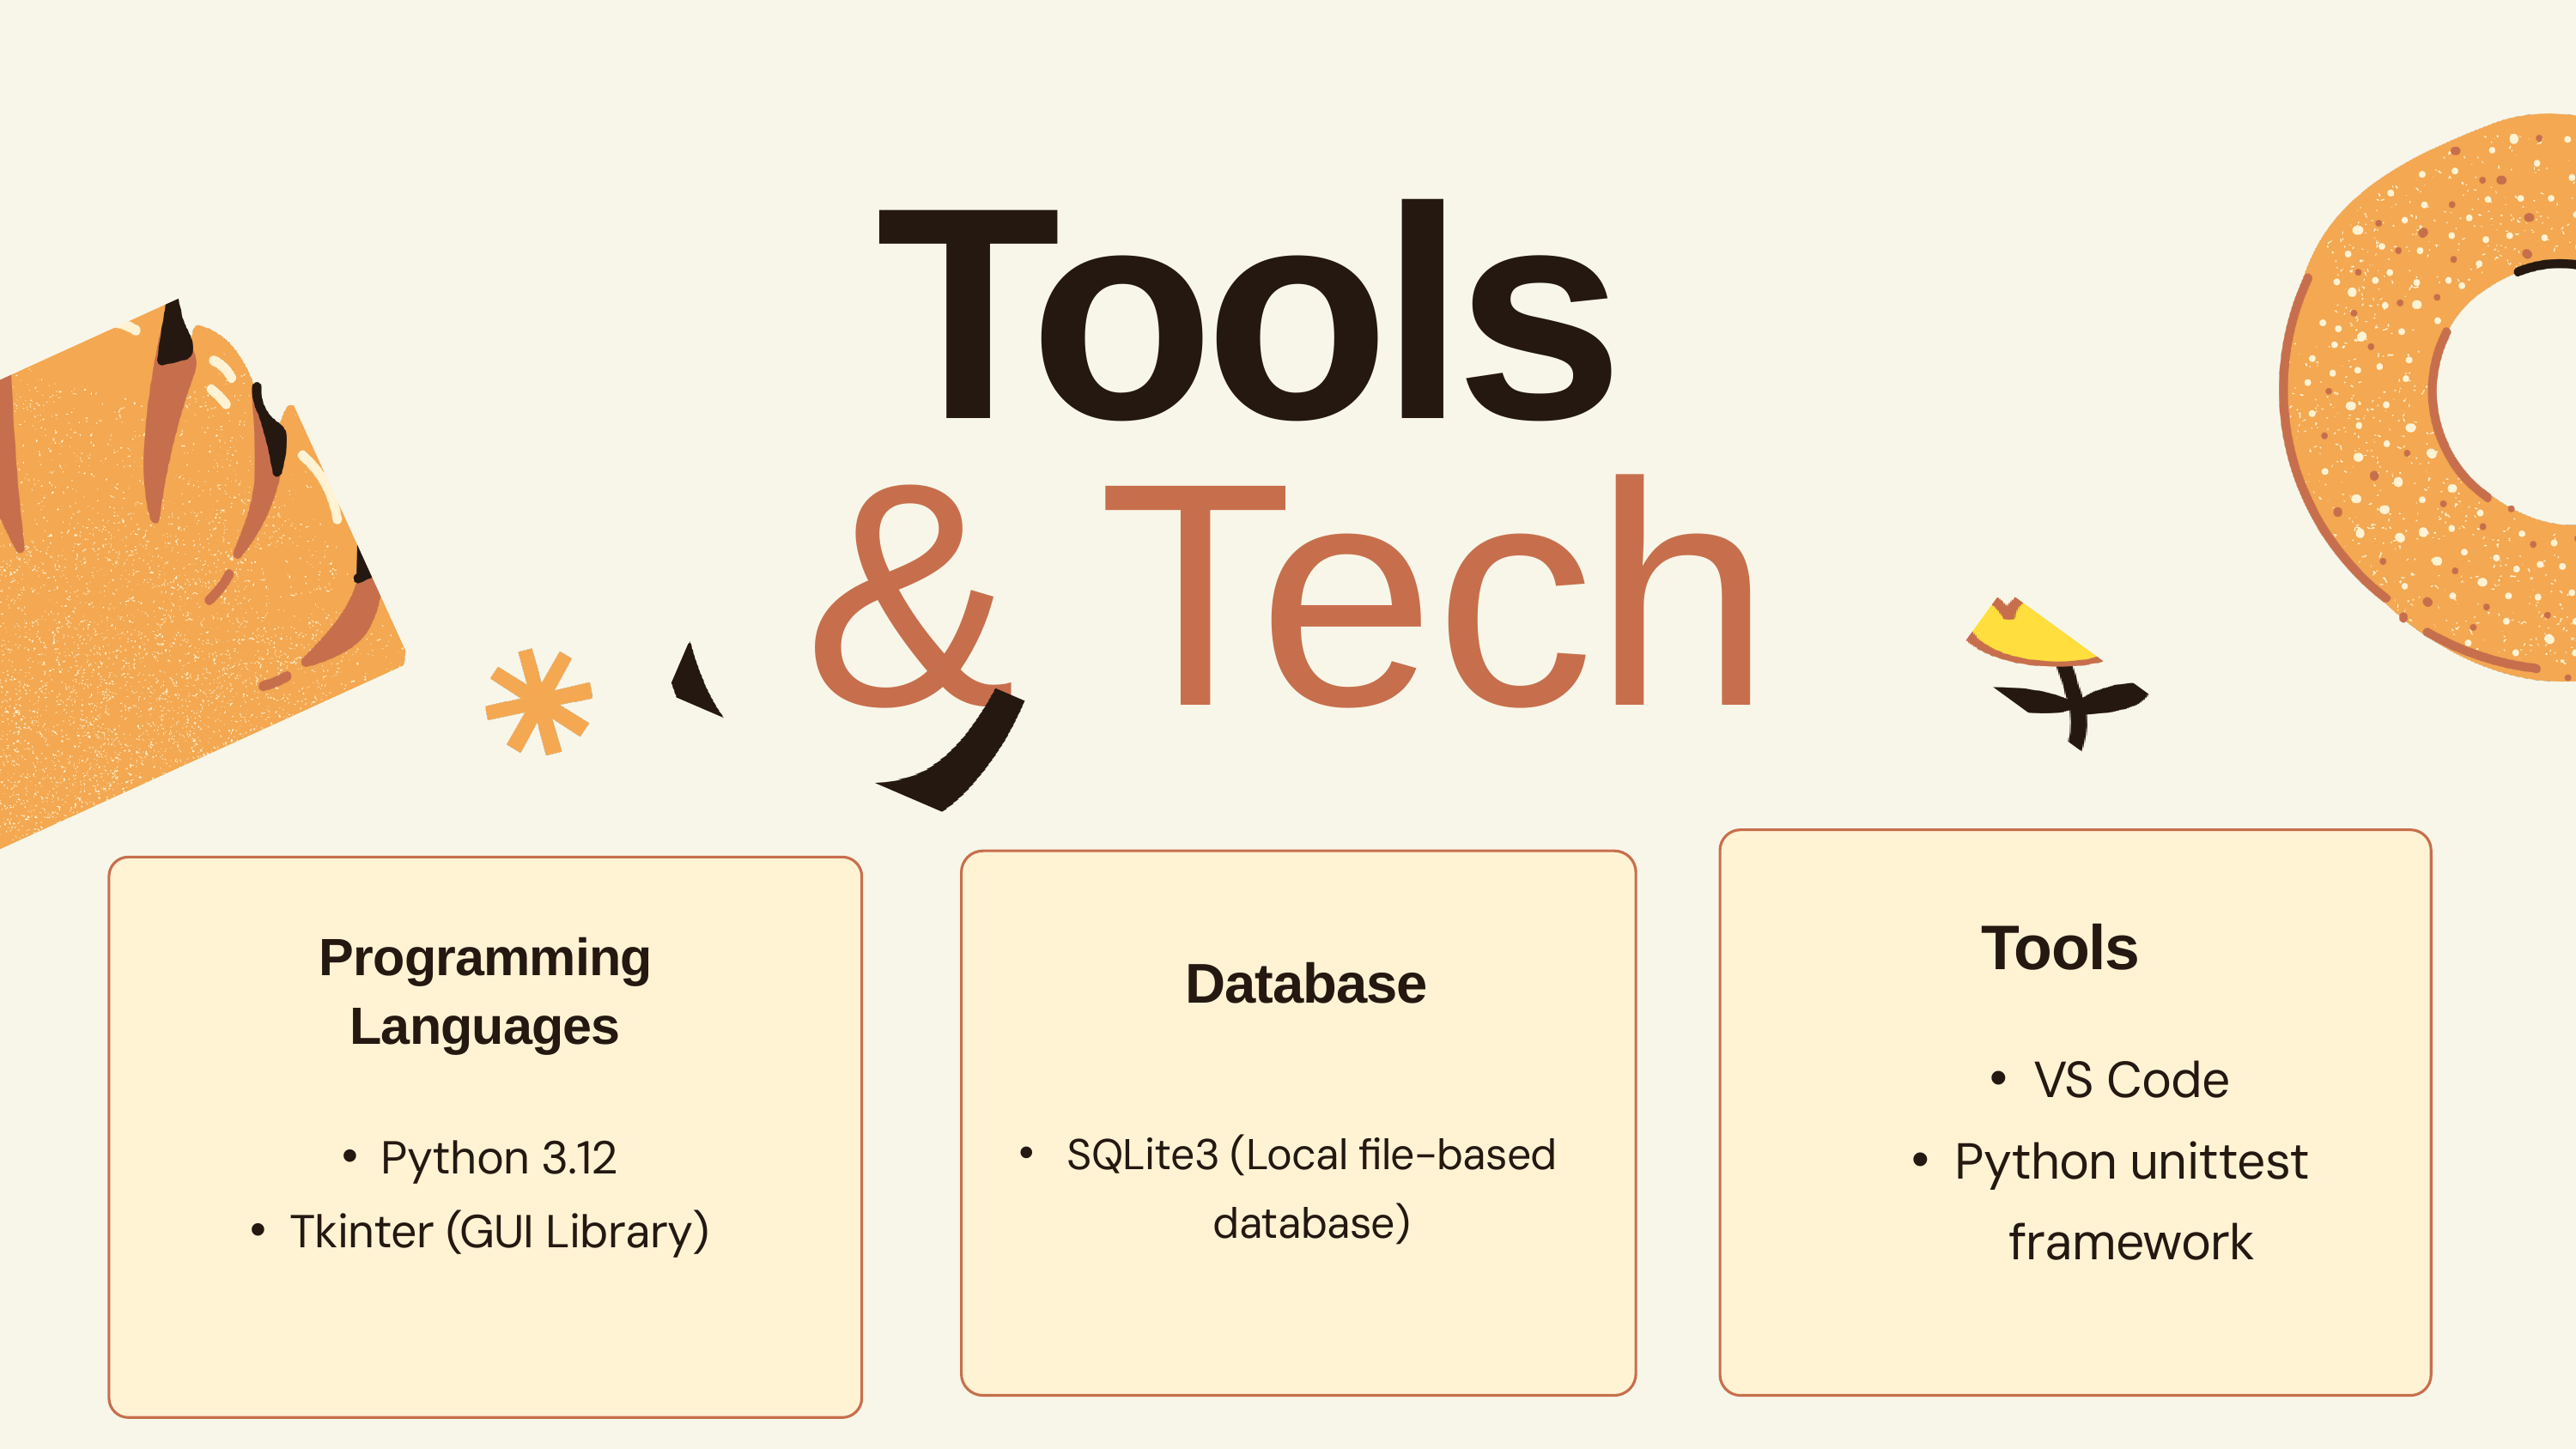

Tools

& Tech

Tools
Programming Languages
 Database
VS Code
Python unittest framework

Python 3.12
Tkinter (GUI Library)

SQLite3 (Local file-based database)